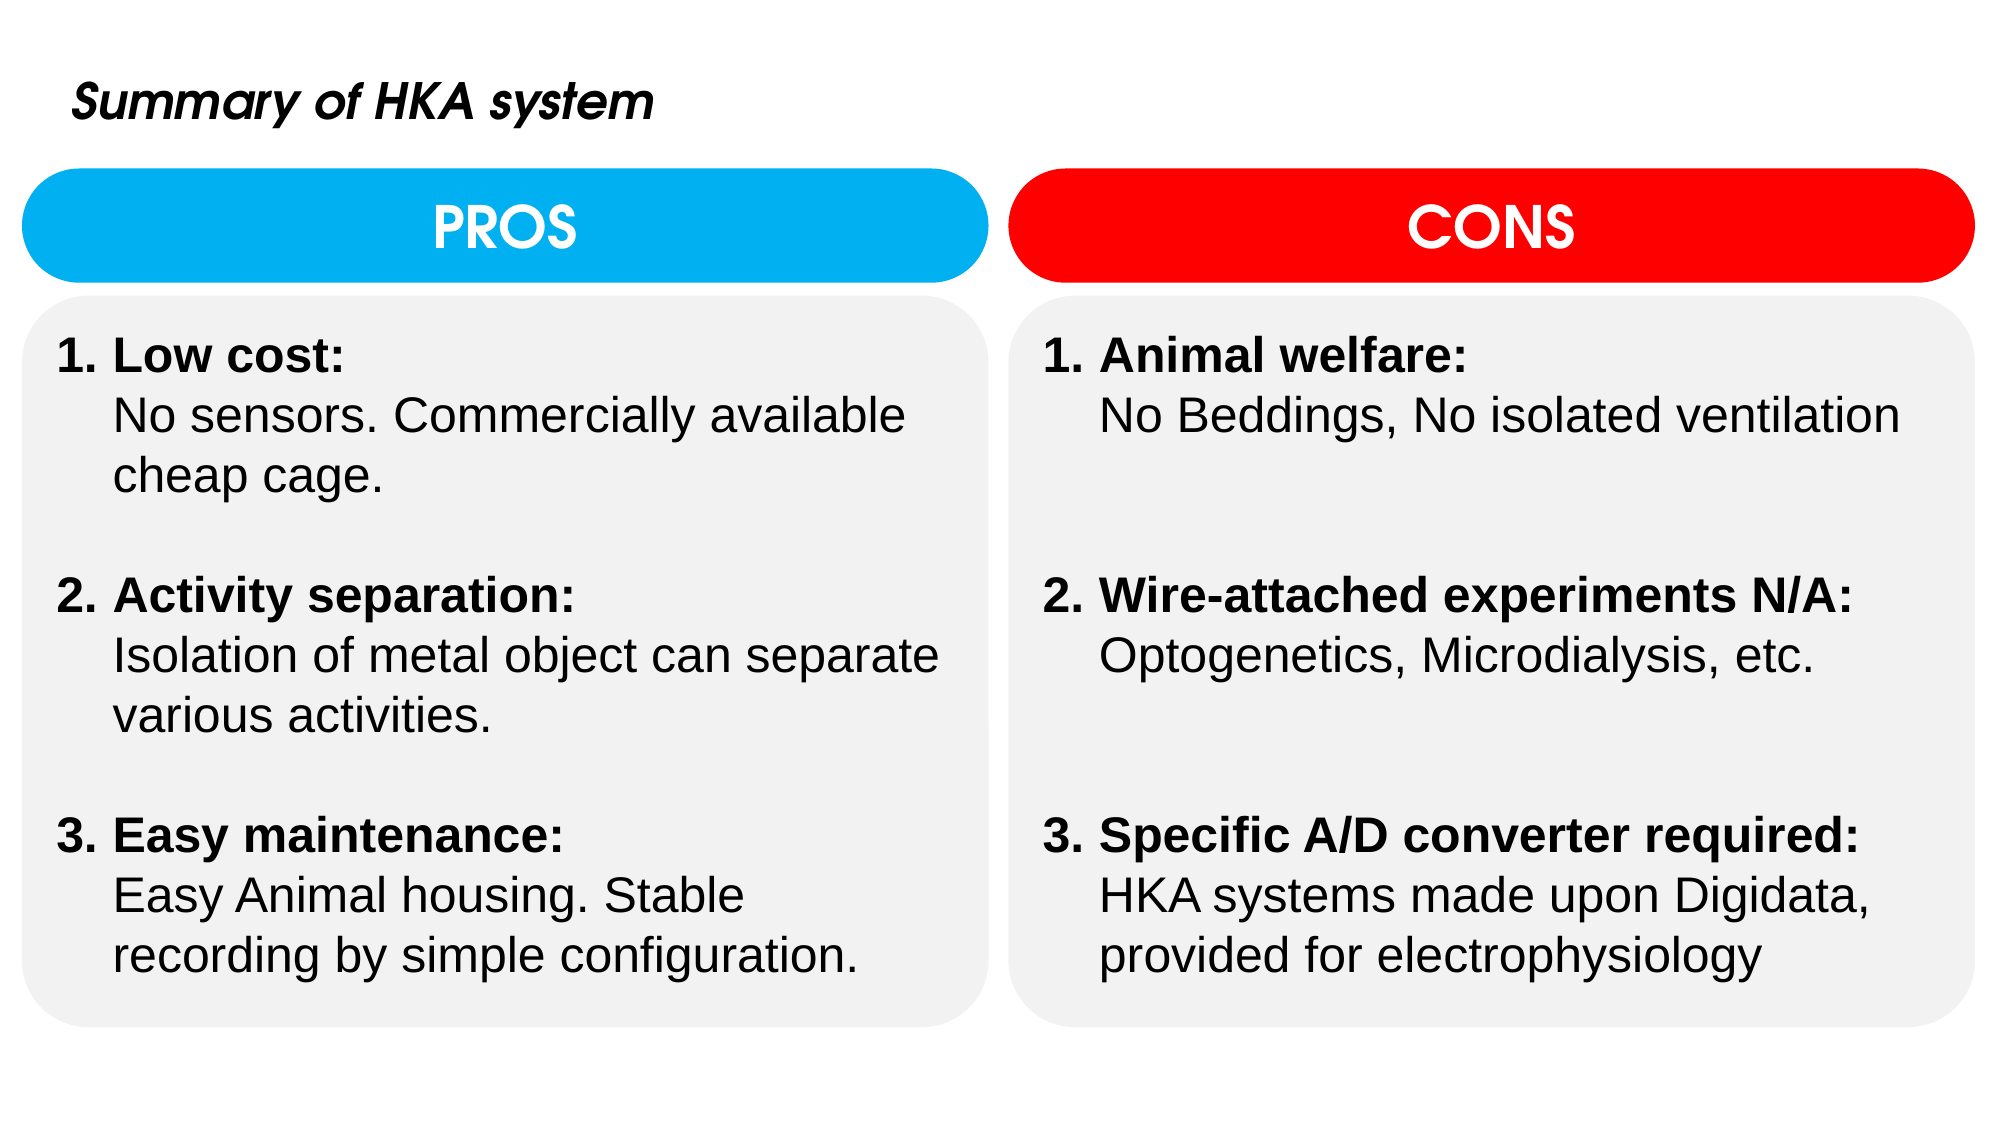

Summary of HKA system
PROS
Low cost:
No sensors. Commercially available cheap cage.

Activity separation:
Isolation of metal object can separate various activities.

Easy maintenance:
Easy Animal housing. Stable recording by simple configuration.

CONS
Animal welfare:
No Beddings, No isolated ventilation

Wire-attached experiments N/A:
Optogenetics, Microdialysis, etc.

Specific A/D converter required:
HKA systems made upon Digidata, provided for electrophysiology